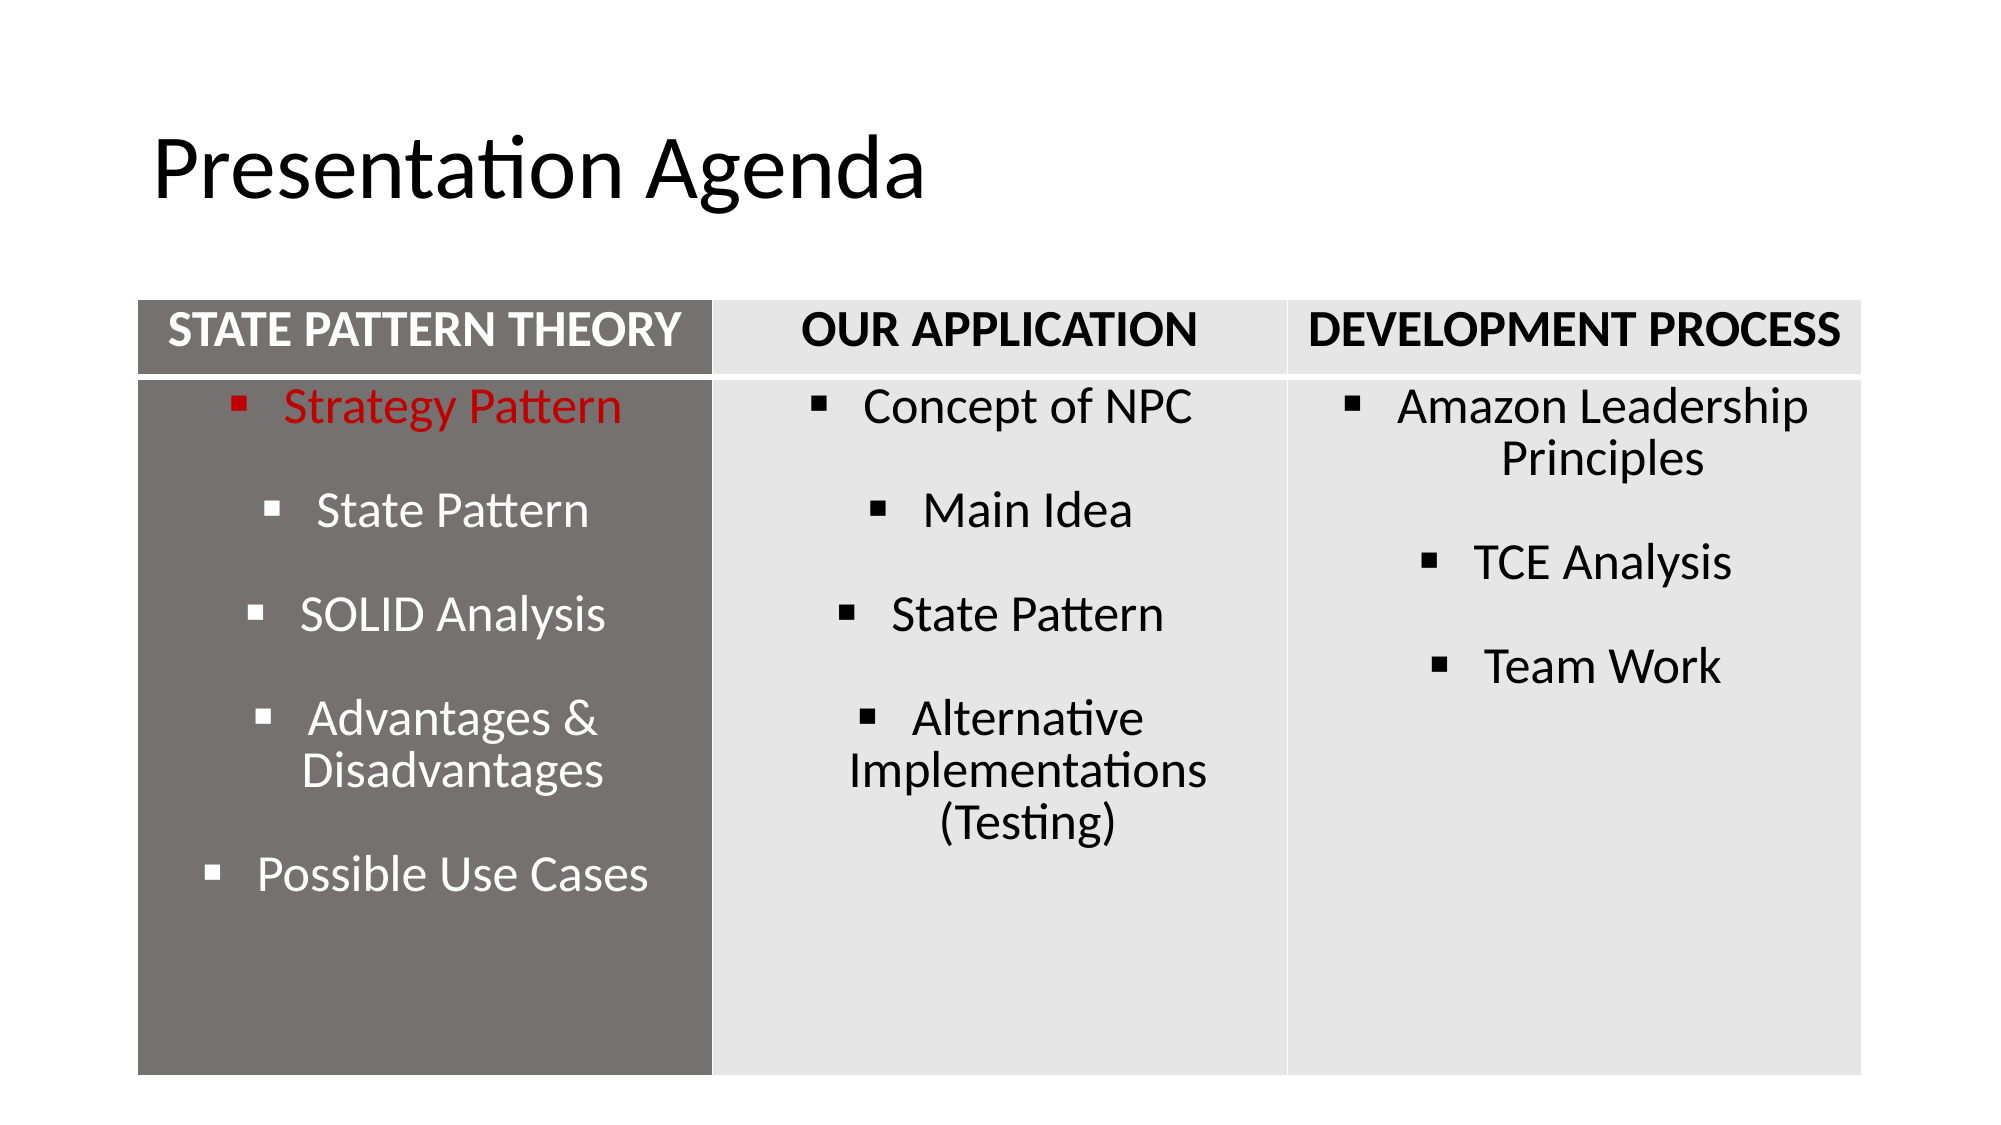

# Presentation Agenda
| STATE PATTERN THEORY | OUR APPLICATION | DEVELOPMENT PROCESS |
| --- | --- | --- |
| Strategy Pattern State Pattern SOLID Analysis Advantages & Disadvantages Possible Use Cases | Concept of NPC Main Idea State Pattern Alternative Implementations (Testing) | Amazon Leadership Principles TCE Analysis Team Work |